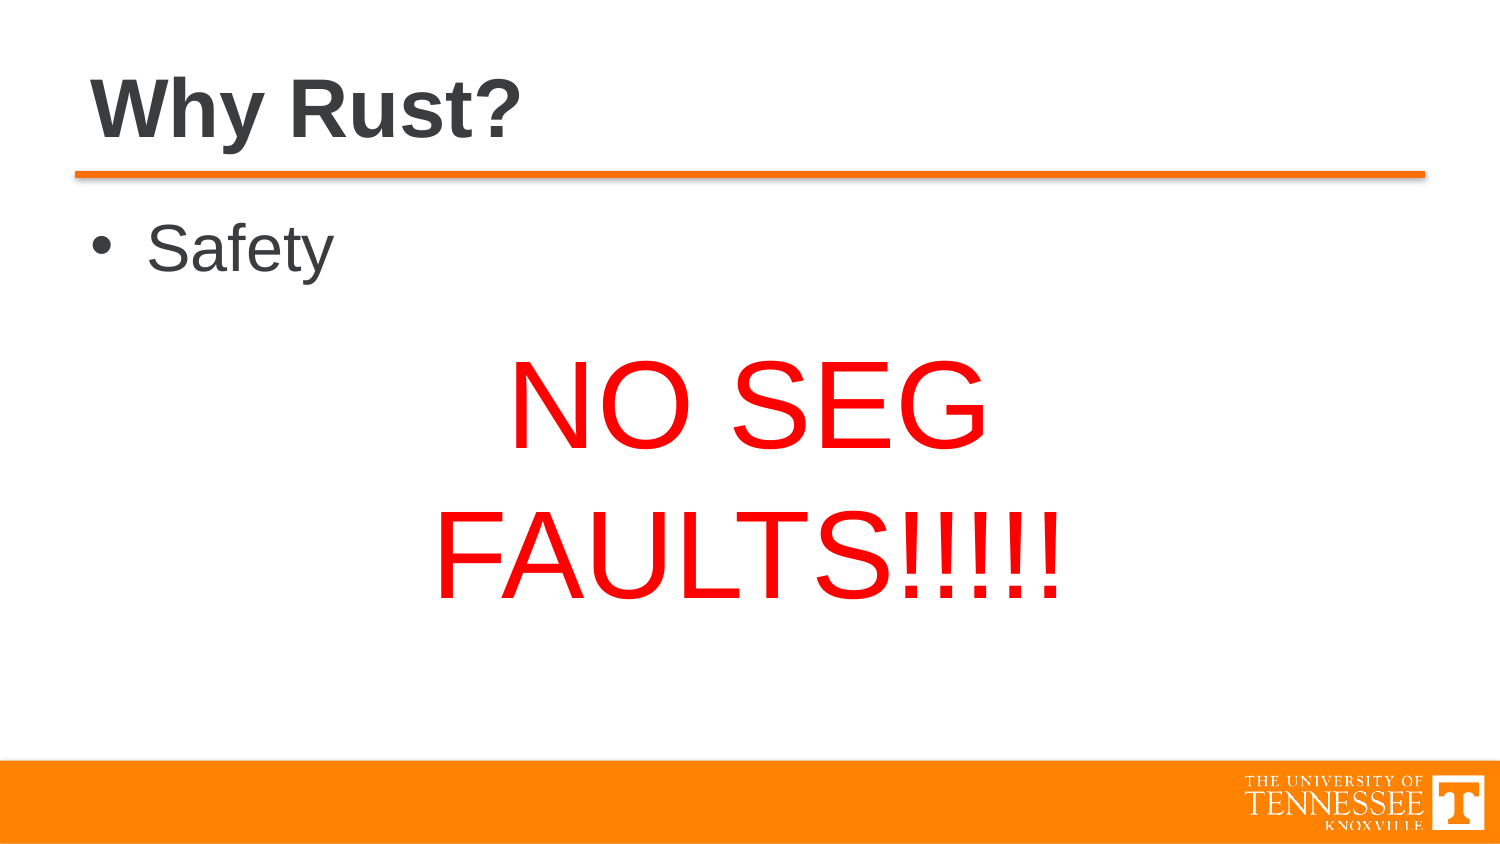

# Why Rust?
Safety
NO SEG FAULTS!!!!!